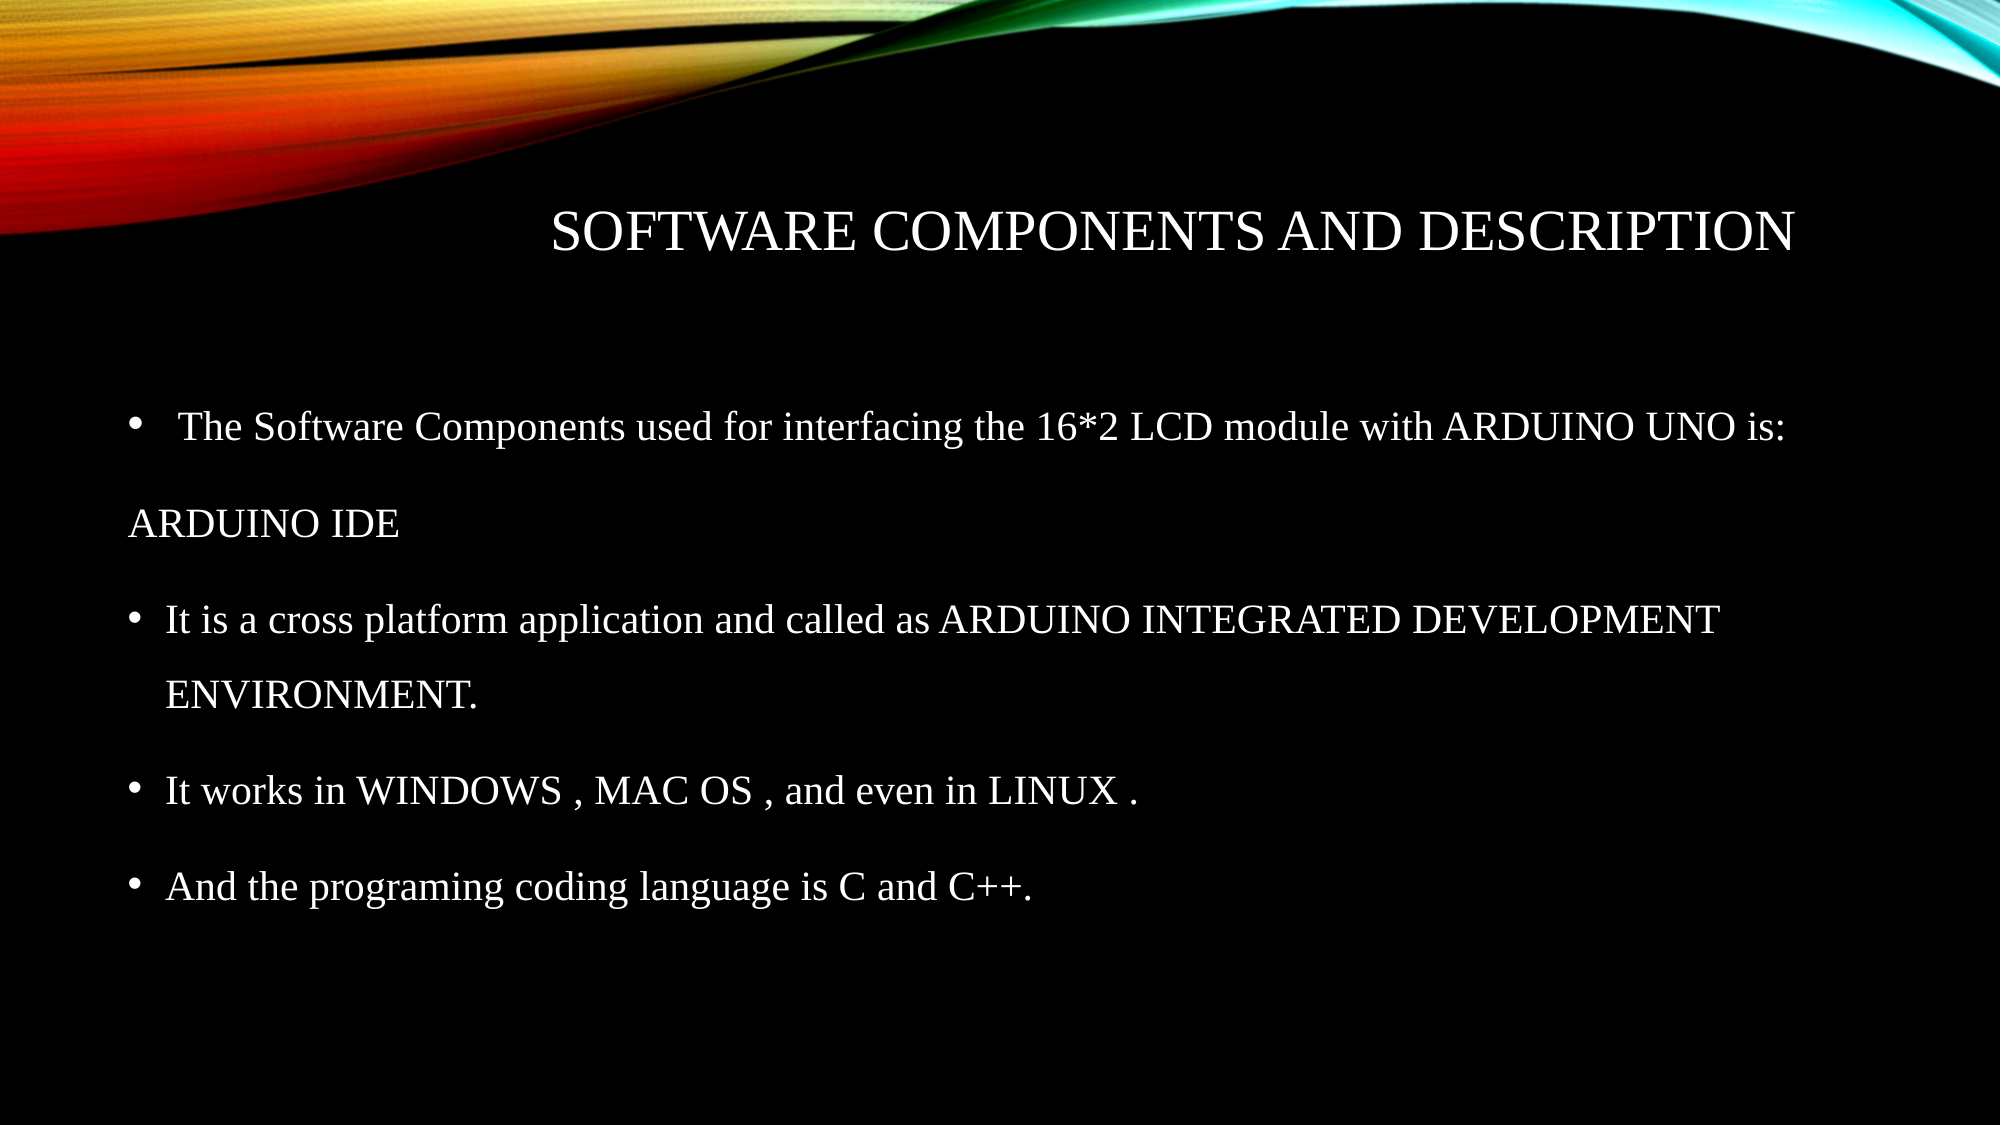

# SOFTWARE COMPONENTS AND DESCRIPTION
 The Software Components used for interfacing the 16*2 LCD module with ARDUINO UNO is:
ARDUINO IDE
It is a cross platform application and called as ARDUINO INTEGRATED DEVELOPMENT ENVIRONMENT.
It works in WINDOWS , MAC OS , and even in LINUX .
And the programing coding language is C and C++.